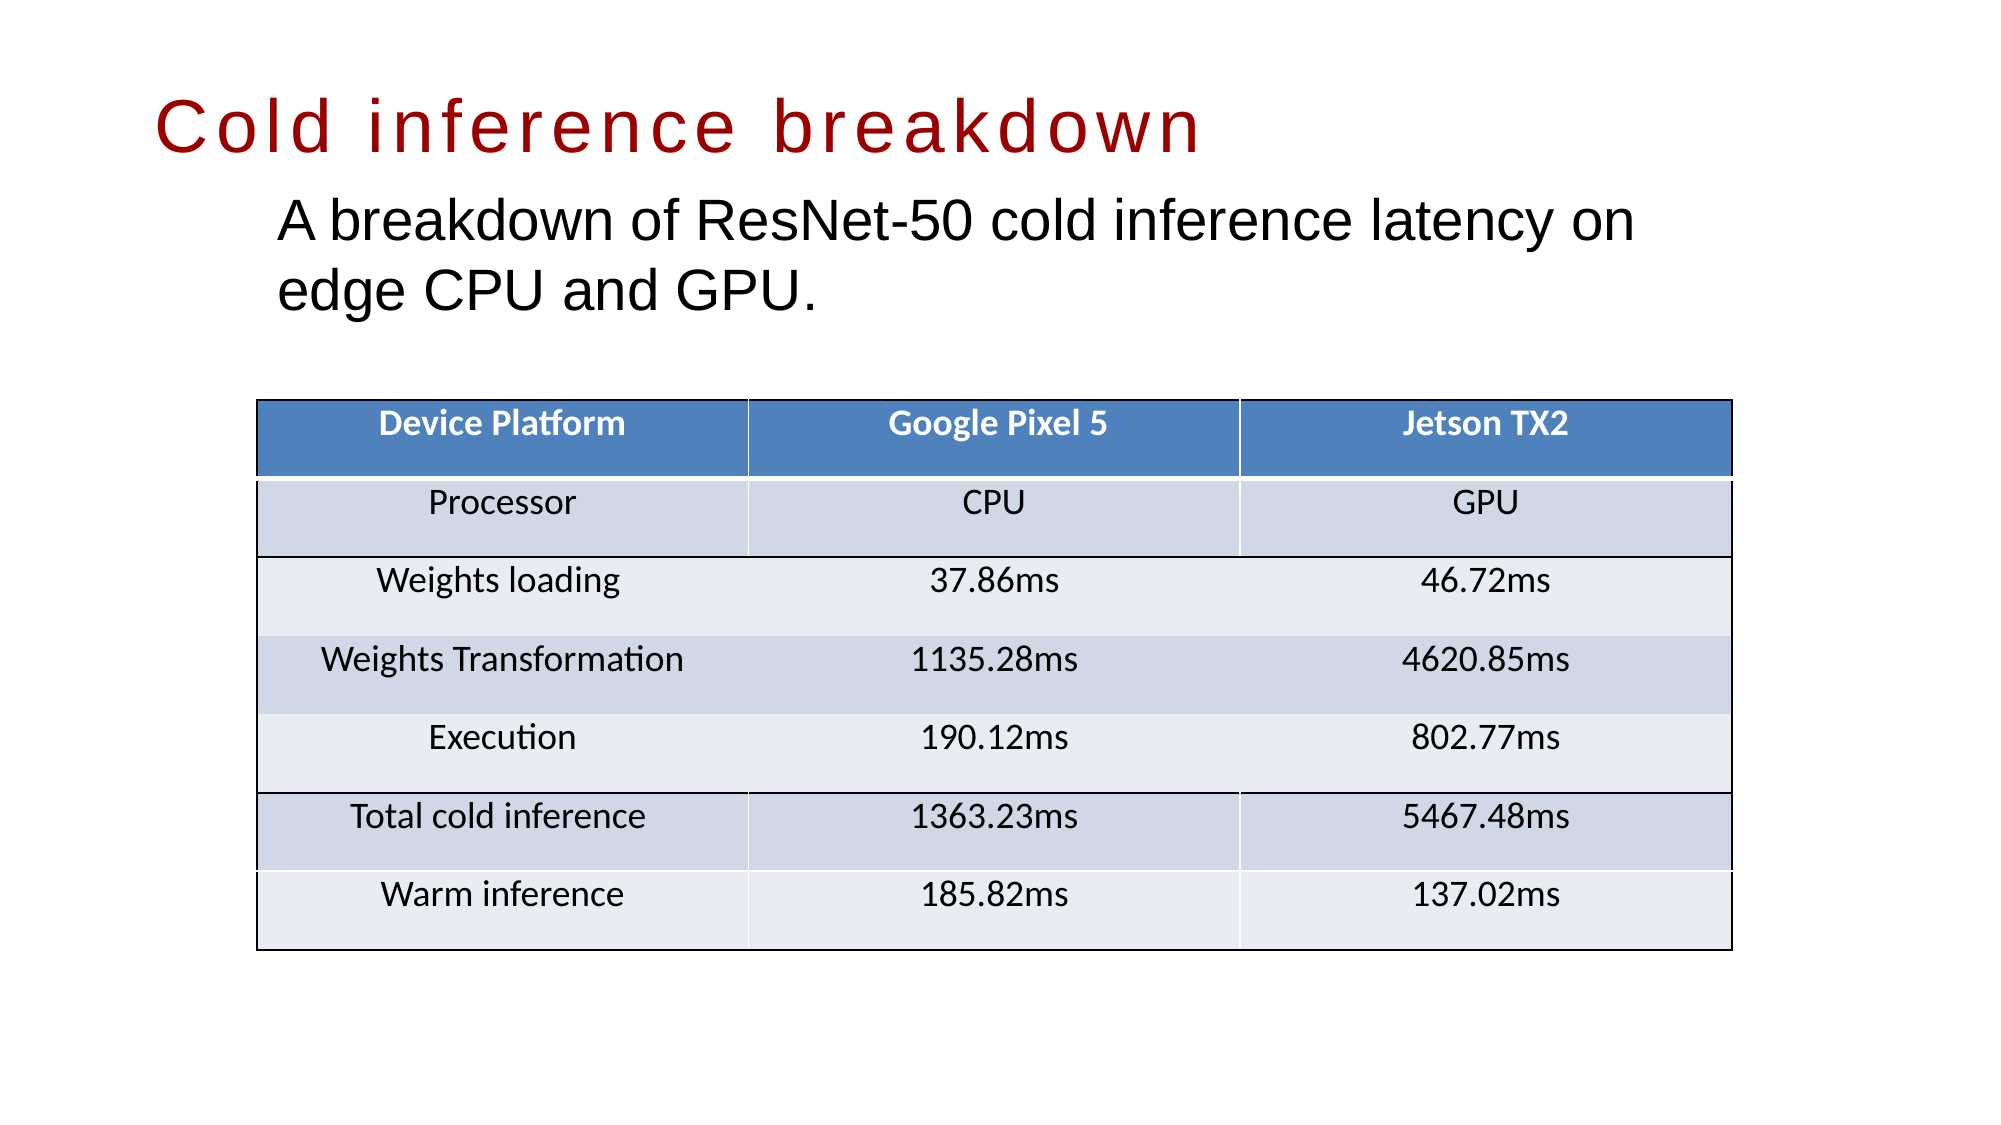

Cold inference breakdown
A breakdown of ResNet-50 cold inference latency on edge CPU and GPU.
| Device Platform | Google Pixel 5 | Jetson TX2 |
| --- | --- | --- |
| Processor | CPU | GPU |
| Weights loading | 37.86ms | 46.72ms |
| Weights Transformation | 1135.28ms | 4620.85ms |
| Execution | 190.12ms | 802.77ms |
| Total cold inference | 1363.23ms | 5467.48ms |
| Warm inference | 185.82ms | 137.02ms |